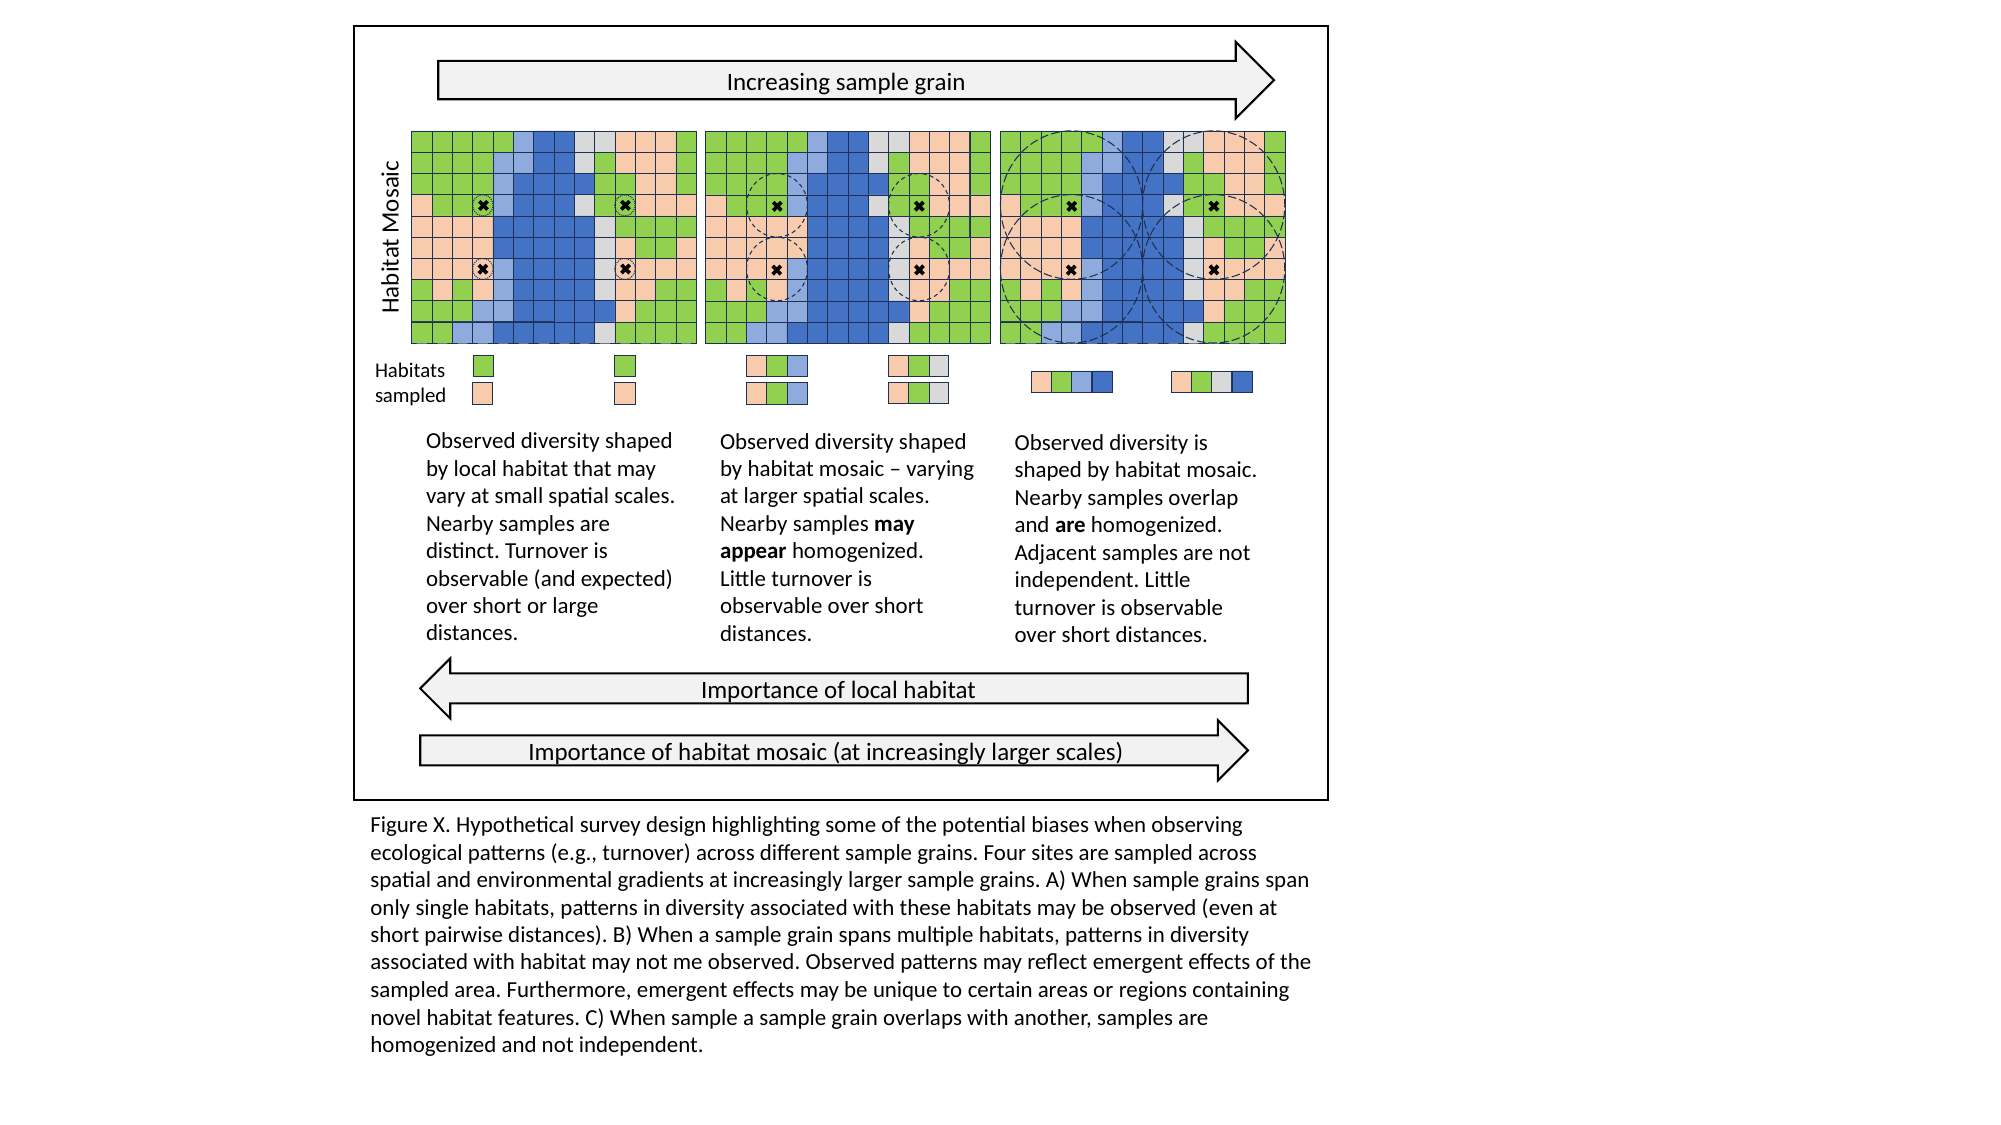

Increasing sample grain

Habitat Mosaic

Habitats sampled

Observed diversity shaped by local habitat that may vary at small spatial scales. Nearby samples are distinct. Turnover is observable (and expected) over short or large distances.
Observed diversity shaped by habitat mosaic – varying at larger spatial scales. Nearby samples may appear homogenized. Little turnover is observable over short distances.
Observed diversity is shaped by habitat mosaic. Nearby samples overlap and are homogenized. Adjacent samples are not independent. Little turnover is observable over short distances.
Importance of local habitat
Importance of habitat mosaic (at increasingly larger scales)
Figure X. Hypothetical survey design highlighting some of the potential biases when observing ecological patterns (e.g., turnover) across different sample grains. Four sites are sampled across spatial and environmental gradients at increasingly larger sample grains. A) When sample grains span only single habitats, patterns in diversity associated with these habitats may be observed (even at short pairwise distances). B) When a sample grain spans multiple habitats, patterns in diversity associated with habitat may not me observed. Observed patterns may reflect emergent effects of the sampled area. Furthermore, emergent effects may be unique to certain areas or regions containing novel habitat features. C) When sample a sample grain overlaps with another, samples are homogenized and not independent.